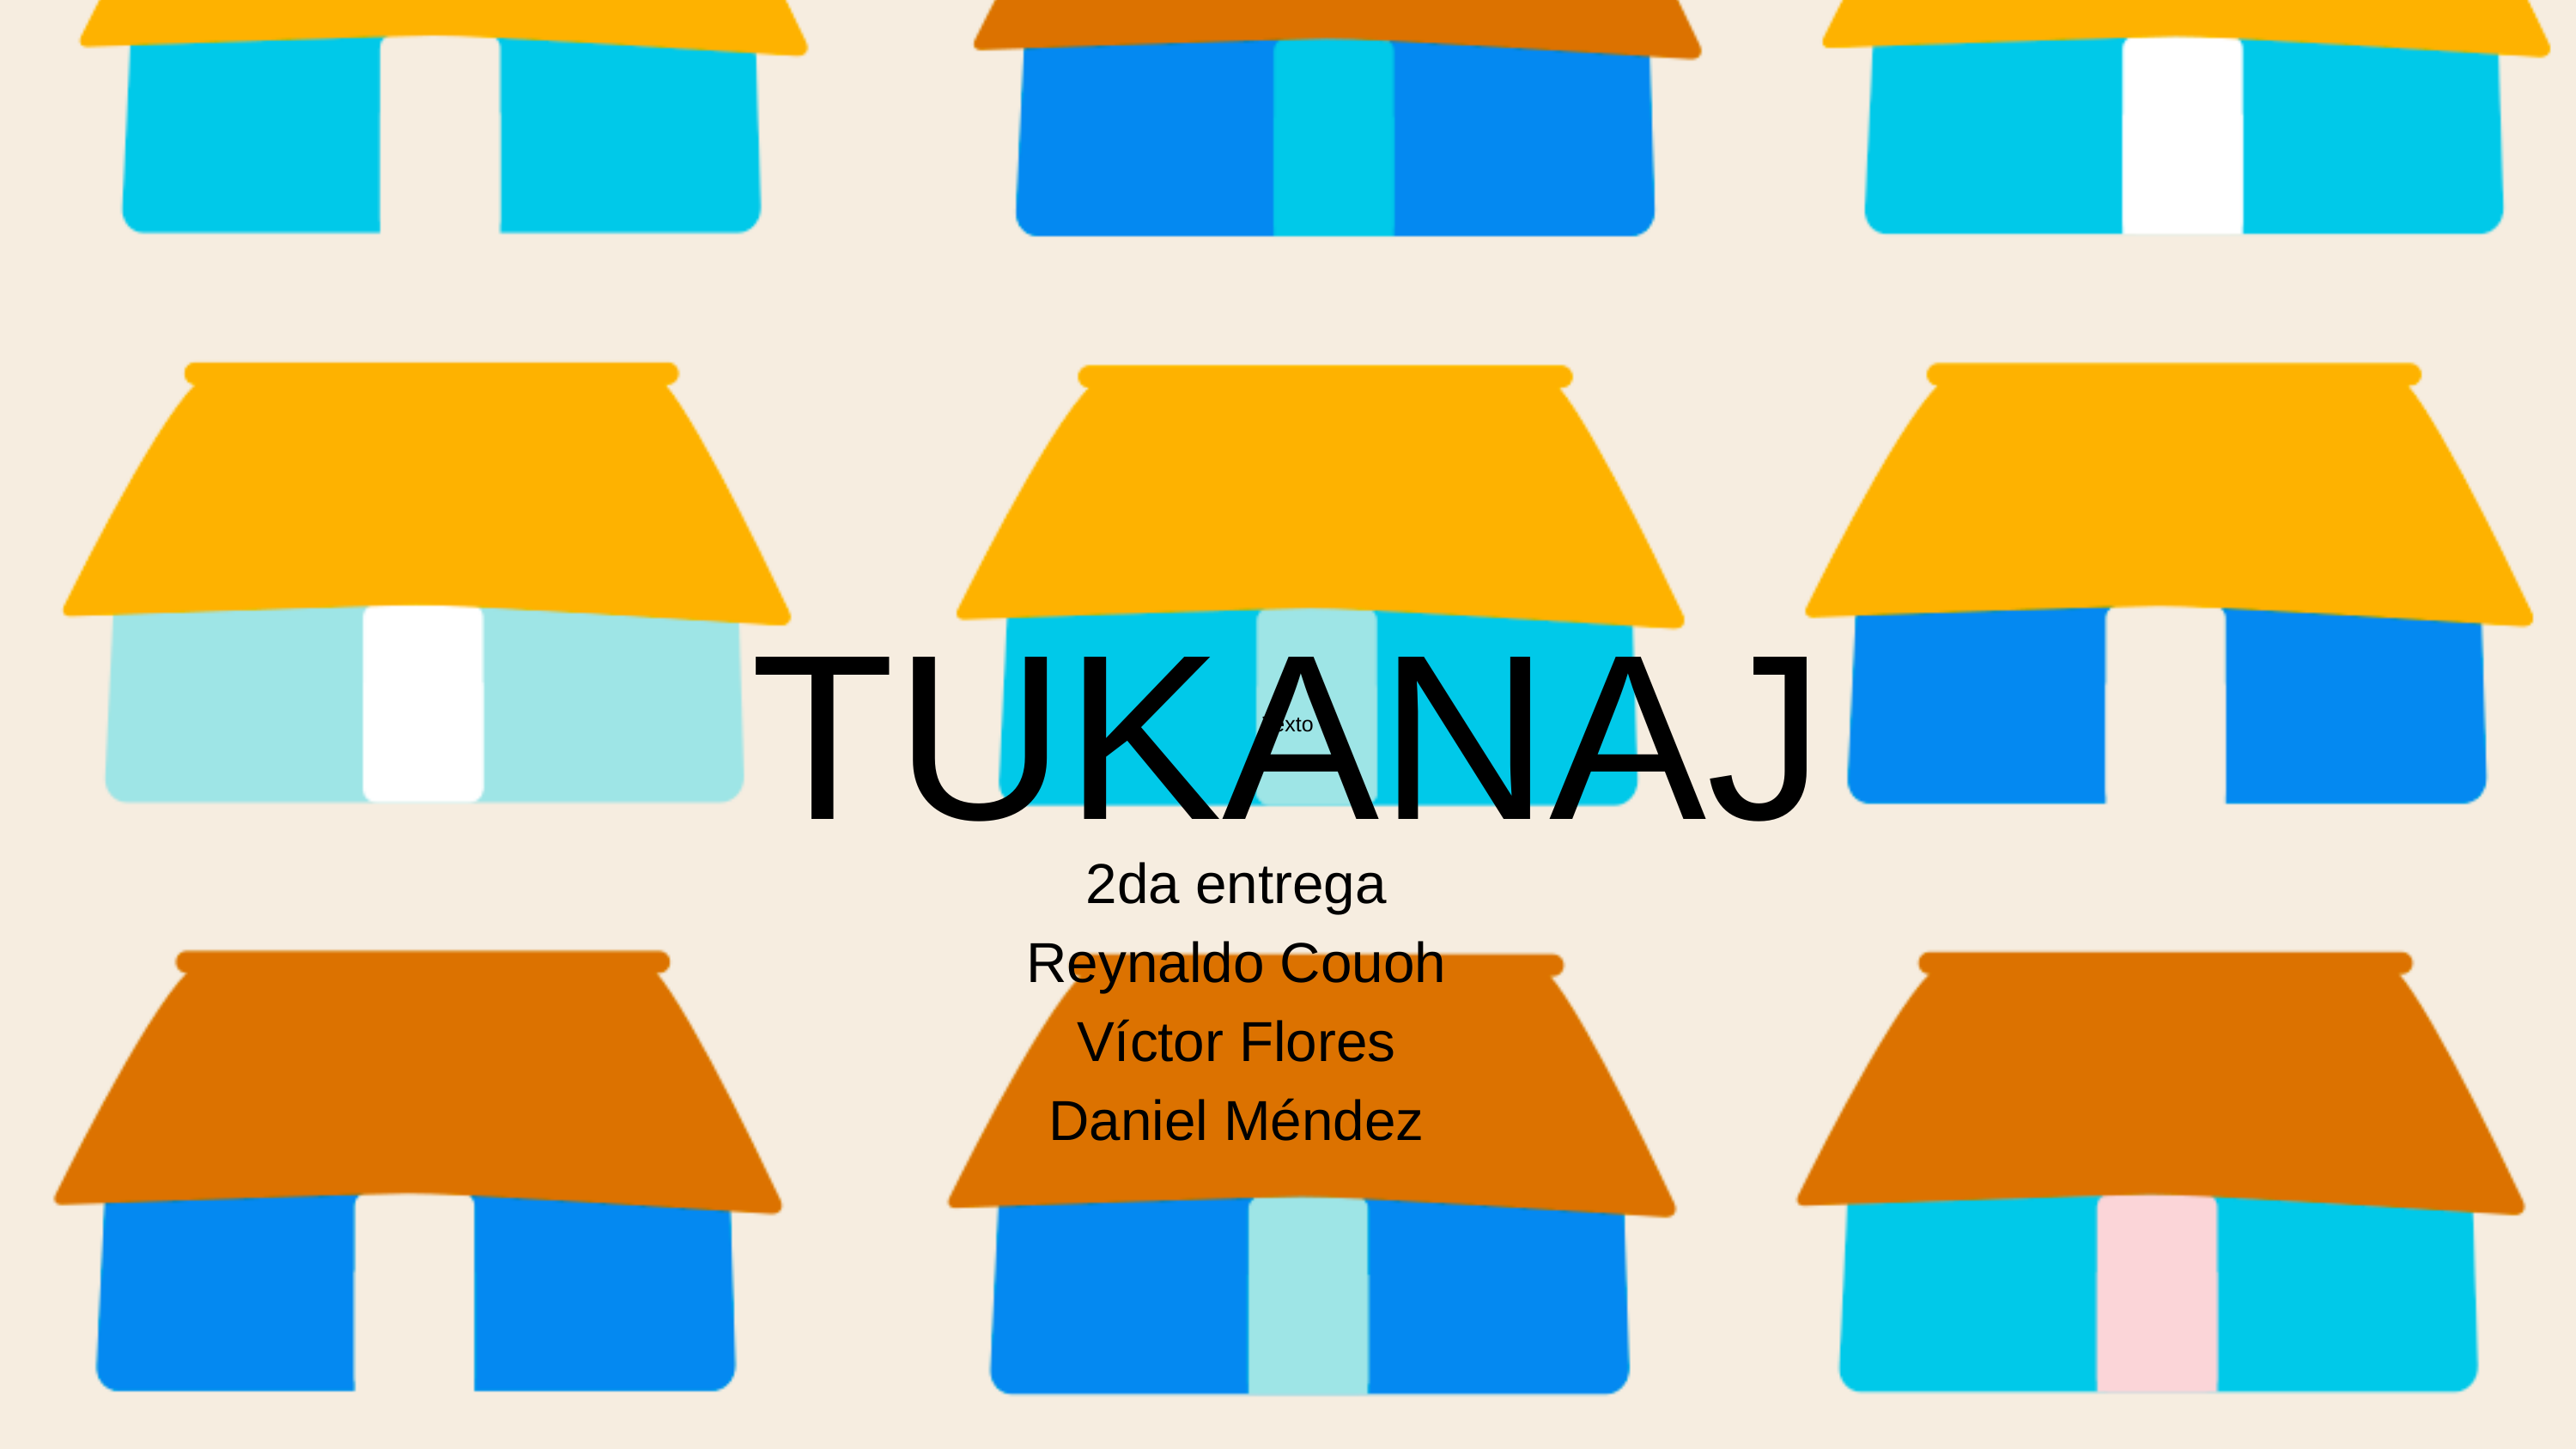

TUKANAJ
Texto
2da entrega
Reynaldo Couoh
Víctor Flores
Daniel Méndez